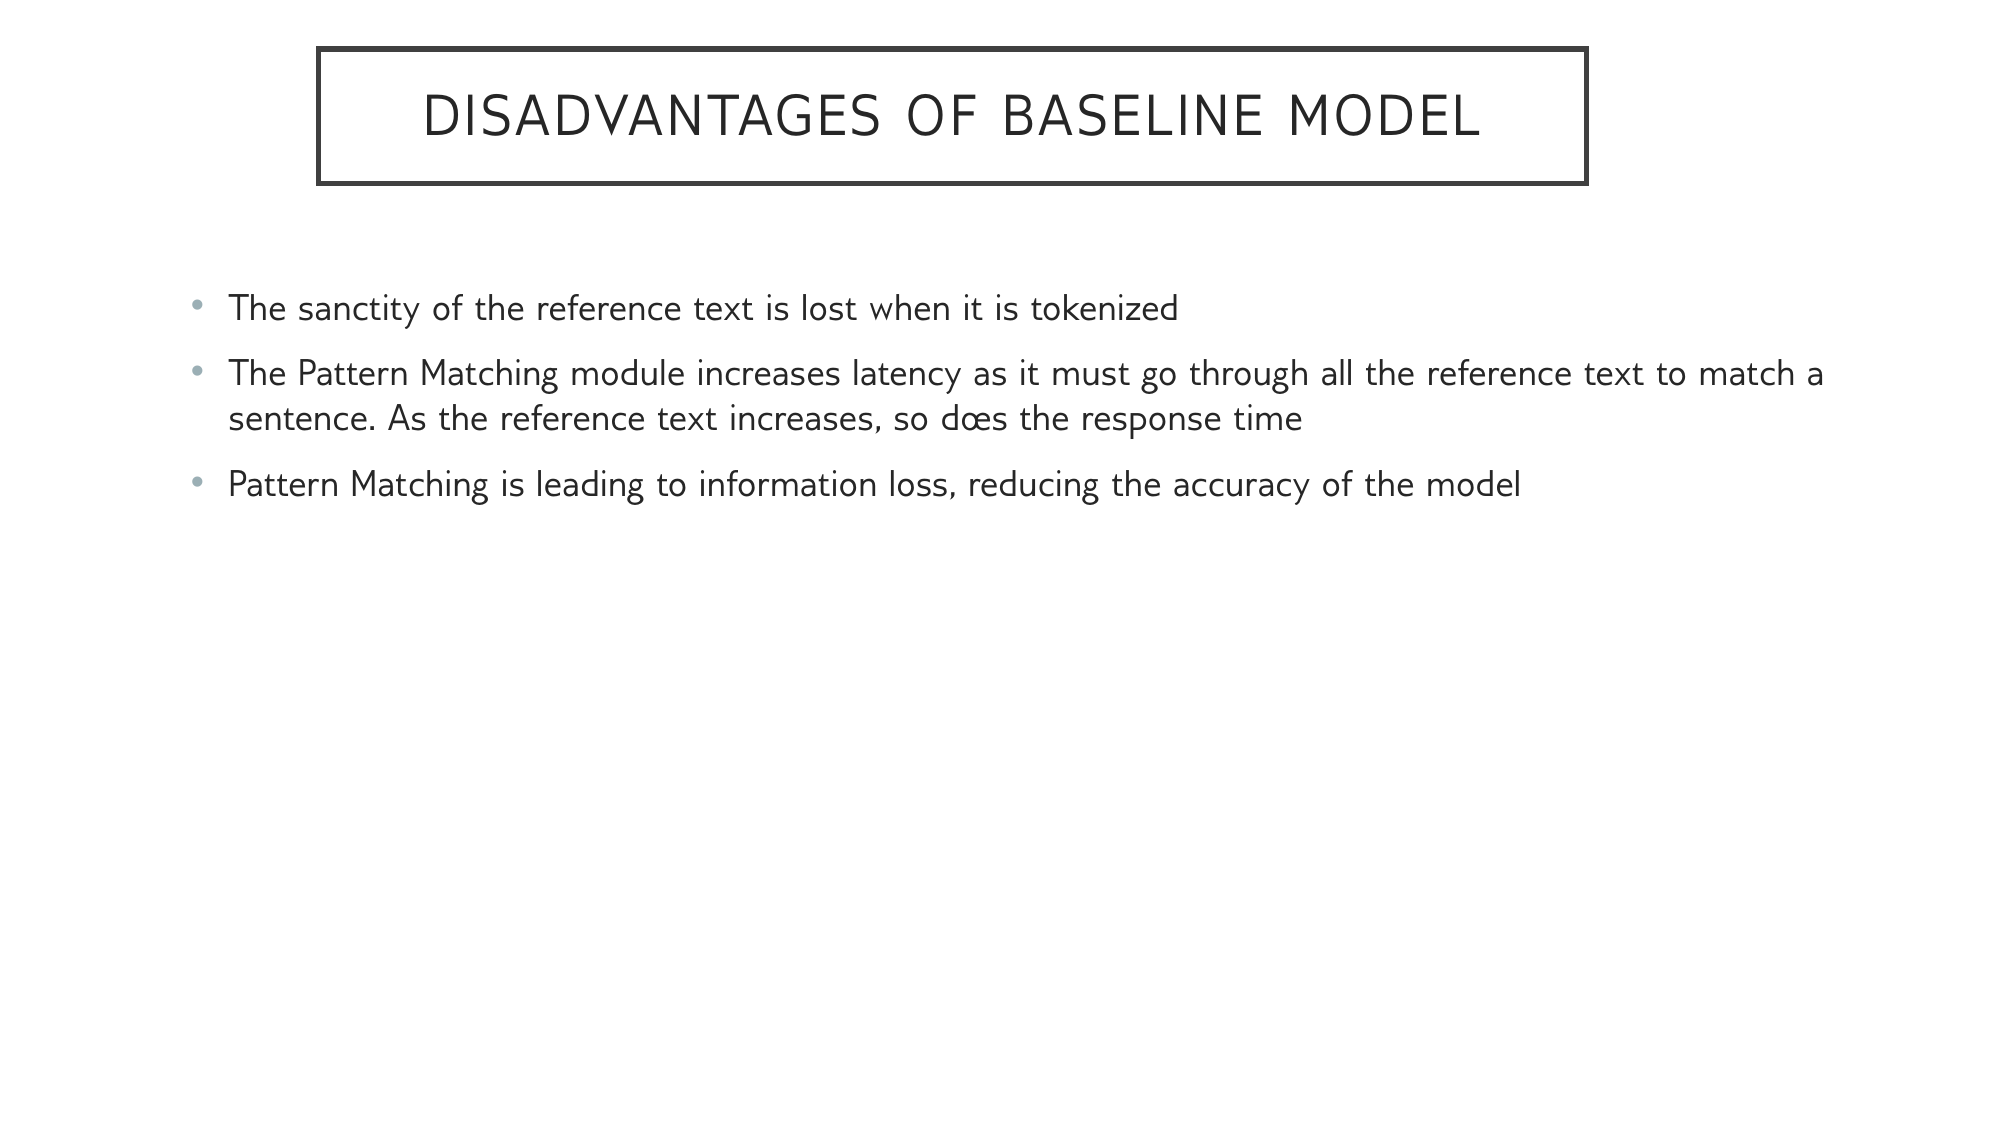

# DISADVANTAGES OF baseline MODEL
The sanctity of the reference text is lost when it is tokenized
The Pattern Matching module increases latency as it must go through all the reference text to match a sentence. As the reference text increases, so does the response time
Pattern Matching is leading to information loss, reducing the accuracy of the model